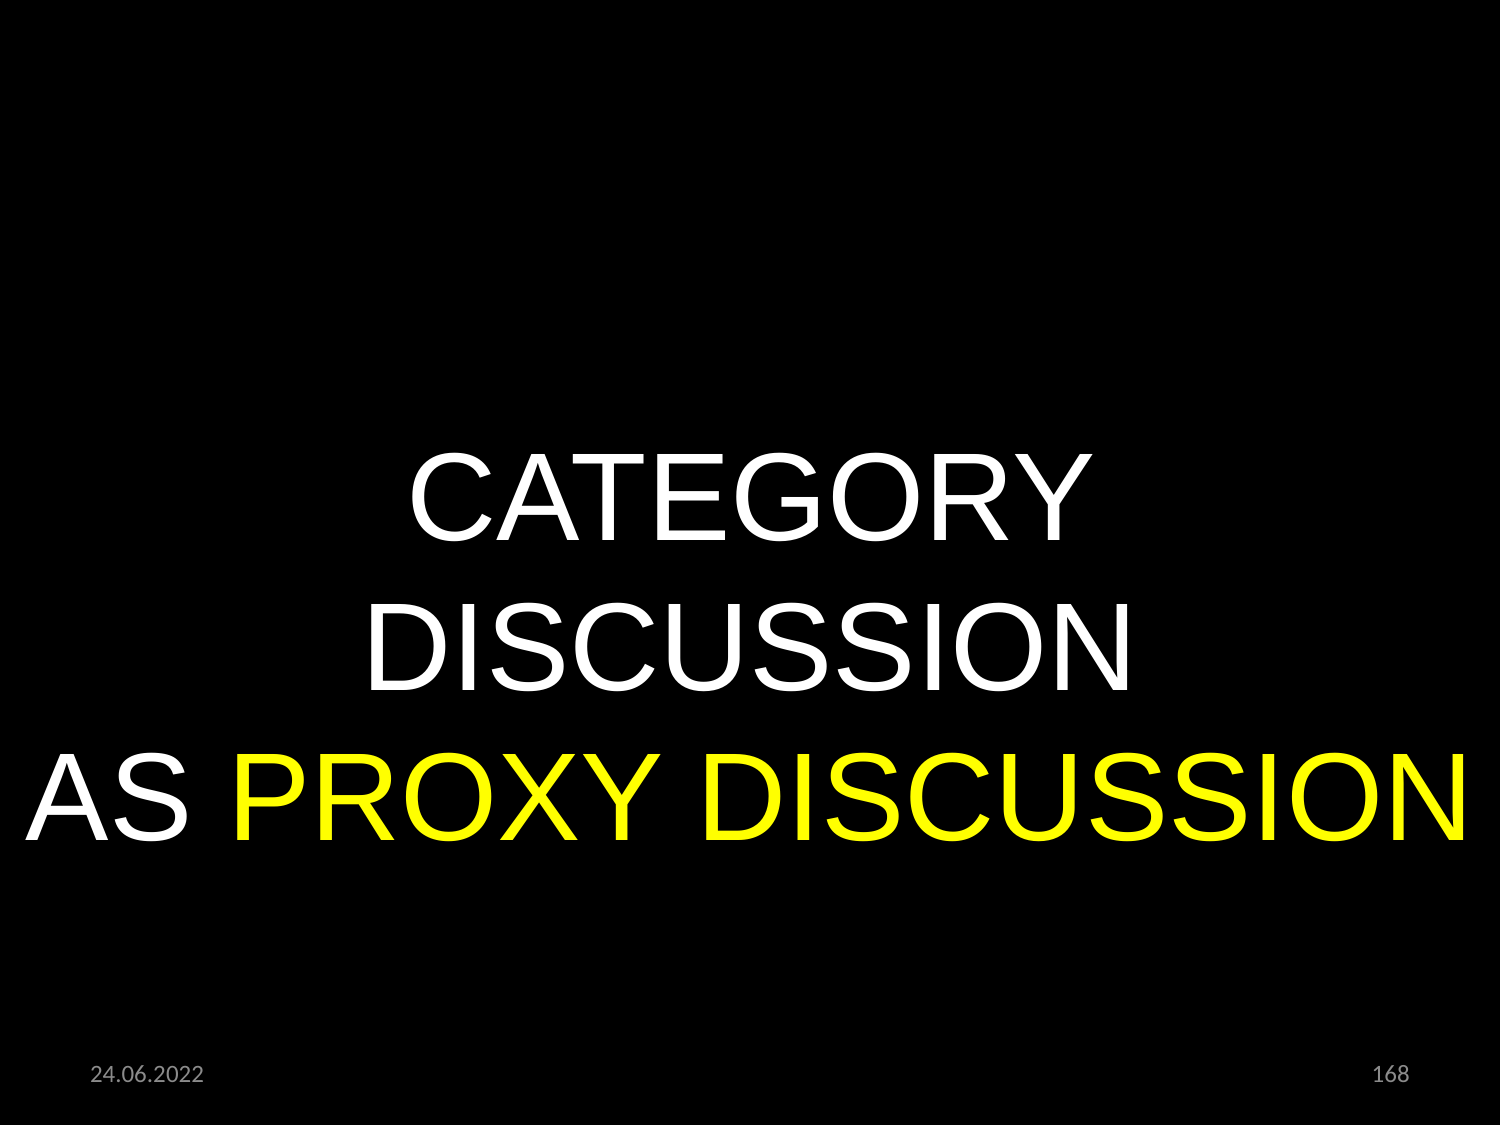

CATEGORY DISCUSSION
AS PROXY DISCUSSION
24.06.2022
168